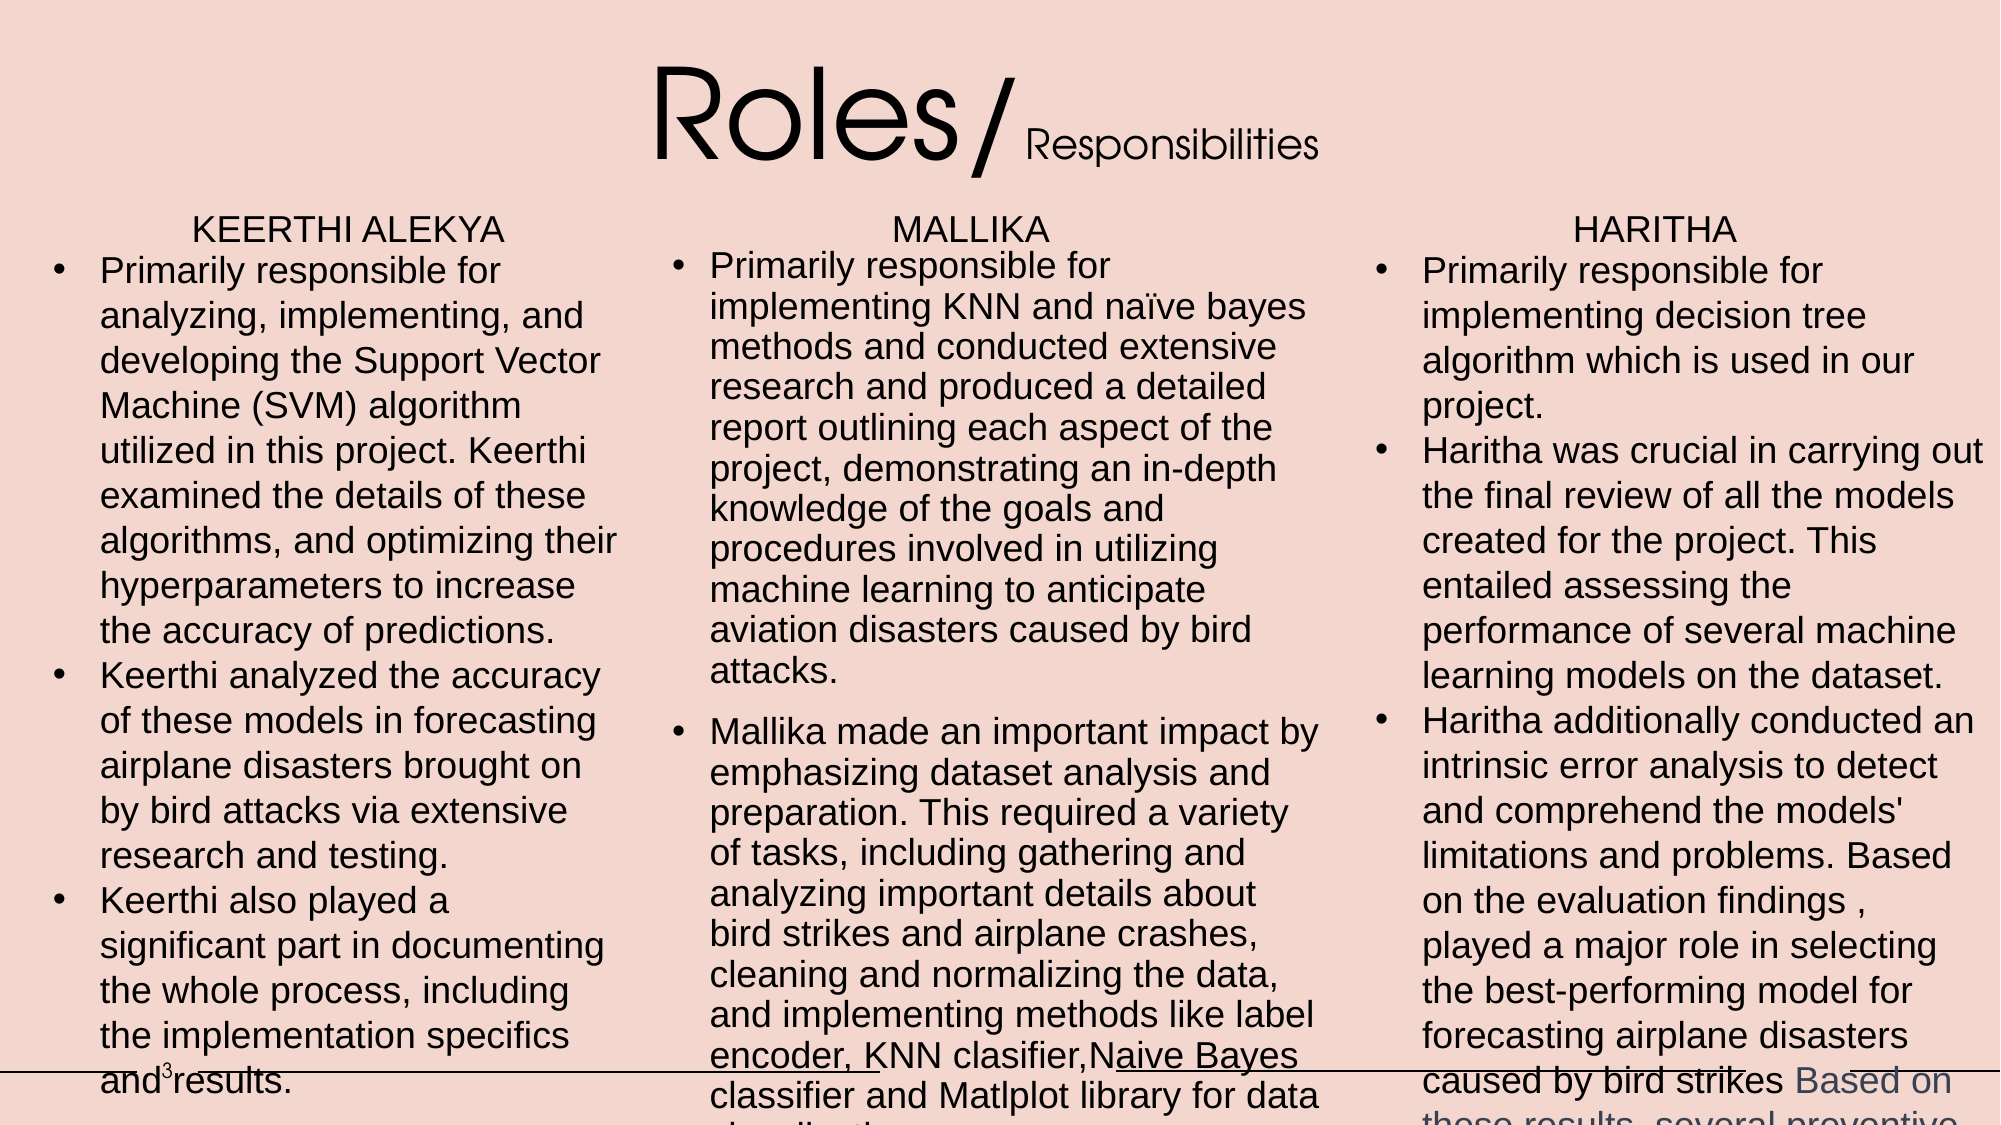

Roles/Responsibilities
KEERTHI ALEKYA
MALLIKA
HARITHA
Primarily responsible for analyzing, implementing, and developing the Support Vector Machine (SVM) algorithm utilized in this project. Keerthi examined the details of these algorithms, and optimizing their hyperparameters to increase the accuracy of predictions.
Keerthi analyzed the accuracy of these models in forecasting airplane disasters brought on by bird attacks via extensive research and testing.
Keerthi also played a significant part in documenting the whole process, including the implementation specifics and results.
Primarily responsible for implementing decision tree algorithm which is used in our project.
Haritha was crucial in carrying out the final review of all the models created for the project. This entailed assessing the performance of several machine learning models on the dataset.
Haritha additionally conducted an intrinsic error analysis to detect and comprehend the models' limitations and problems. Based on the evaluation findings , played a major role in selecting the best-performing model for forecasting airplane disasters caused by bird strikes Based on these results, several preventive measures can be implemented to reduce the occurrence and impact of bird strikes
Primarily responsible for implementing KNN and naïve bayes methods and conducted extensive research and produced a detailed report outlining each aspect of the project, demonstrating an in-depth knowledge of the goals and procedures involved in utilizing machine learning to anticipate aviation disasters caused by bird attacks.
Mallika made an important impact by emphasizing dataset analysis and preparation. This required a variety of tasks, including gathering and analyzing important details about bird strikes and airplane crashes, cleaning and normalizing the data, and implementing methods like label encoder, KNN clasifier,Naive Bayes classifier and Matlplot library for data visualization
3